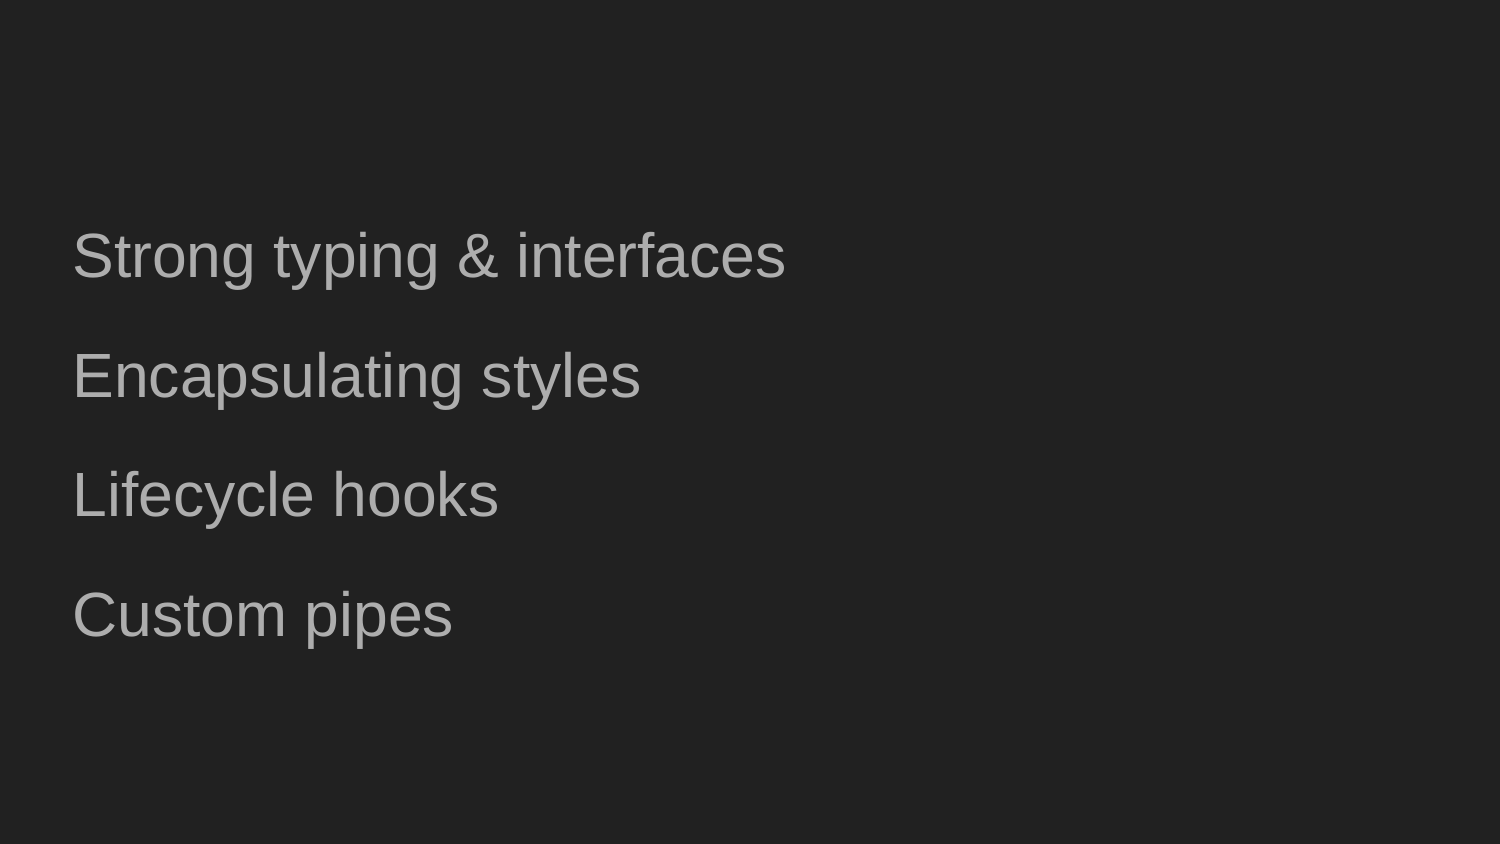

#
Strong typing & interfaces
Encapsulating styles
Lifecycle hooks
Custom pipes